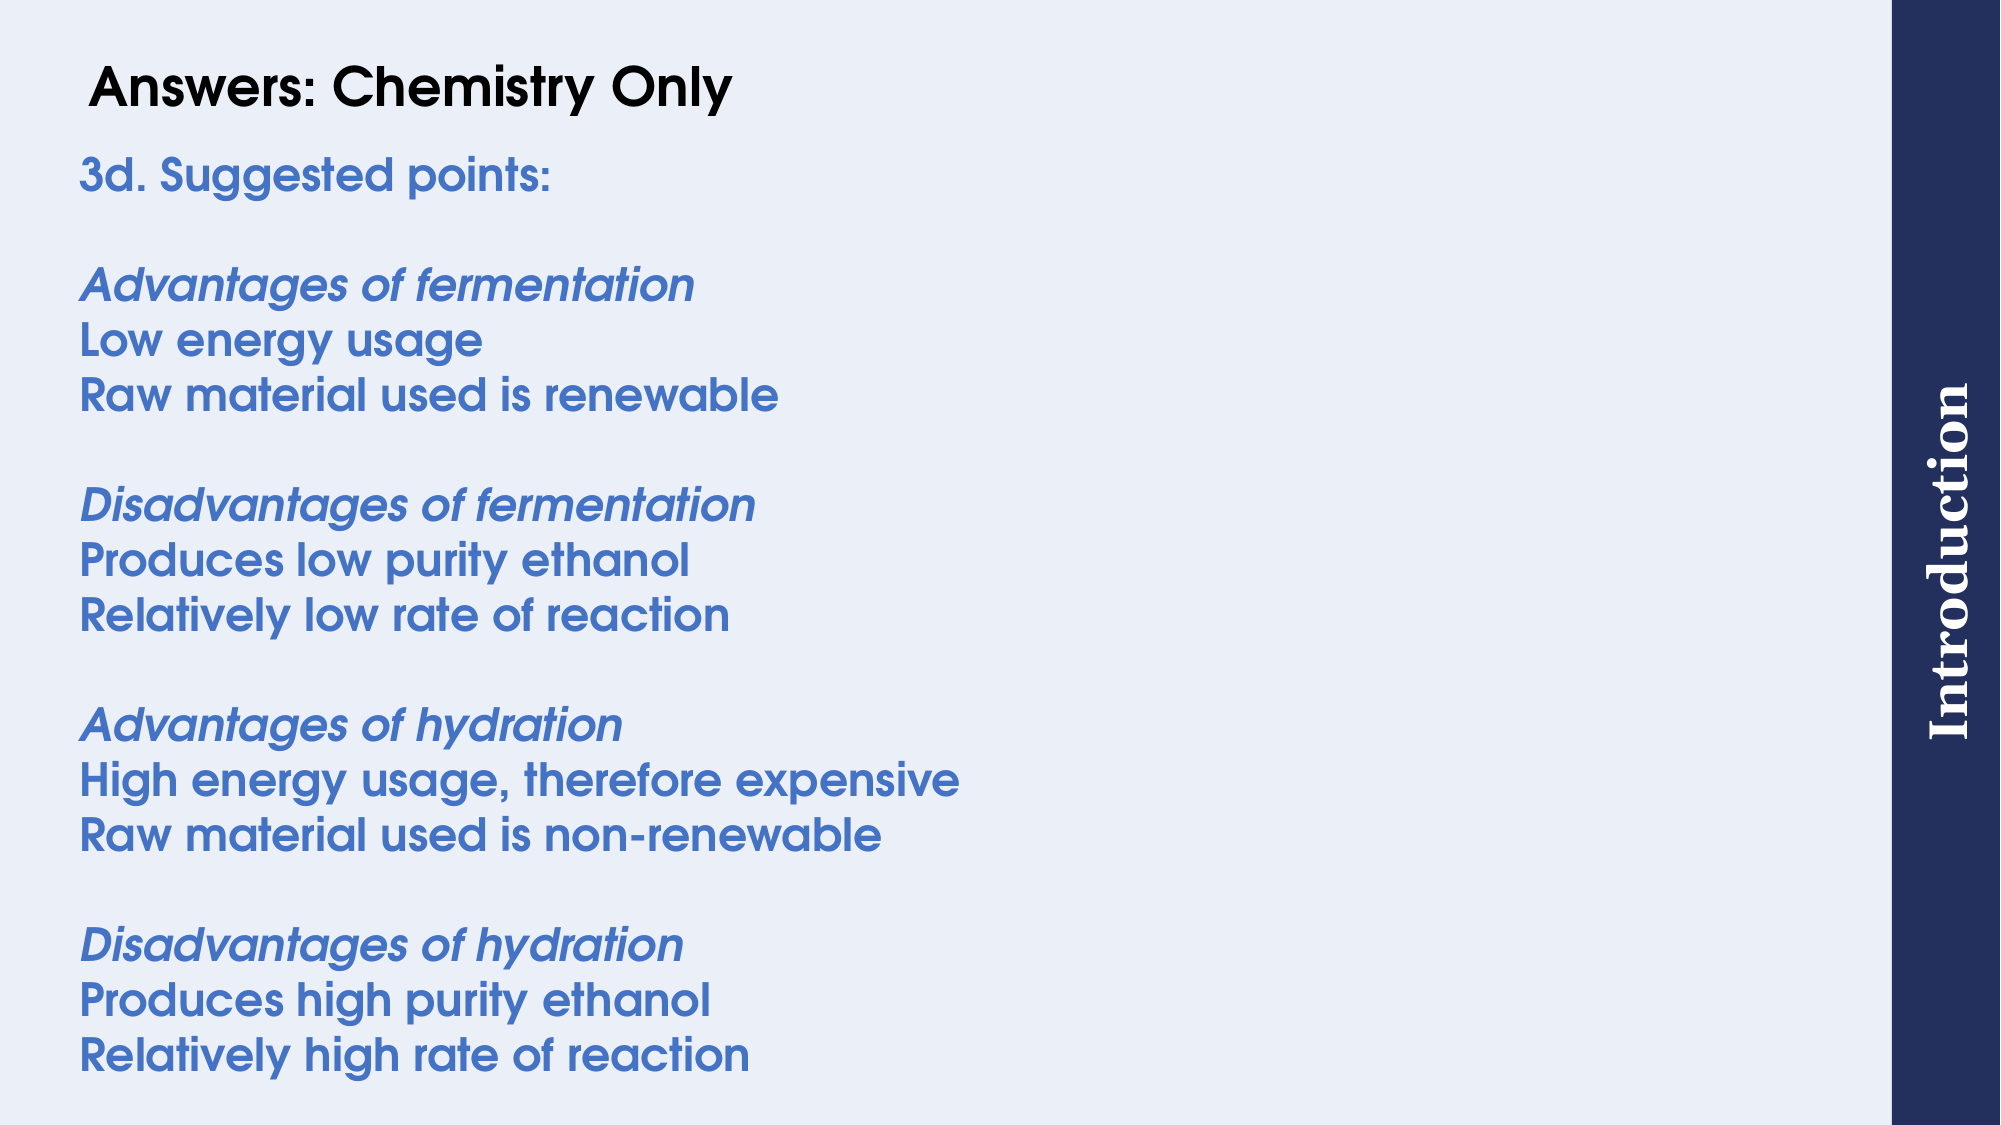

# Answers: Chemistry Only
3d. Suggested points:

Advantages of fermentation
Low energy usage
Raw material used is renewable

Disadvantages of fermentation
Produces low purity ethanol
Relatively low rate of reaction

Advantages of hydration
High energy usage, therefore expensive
Raw material used is non-renewable

Disadvantages of hydration
Produces high purity ethanol
Relatively high rate of reaction